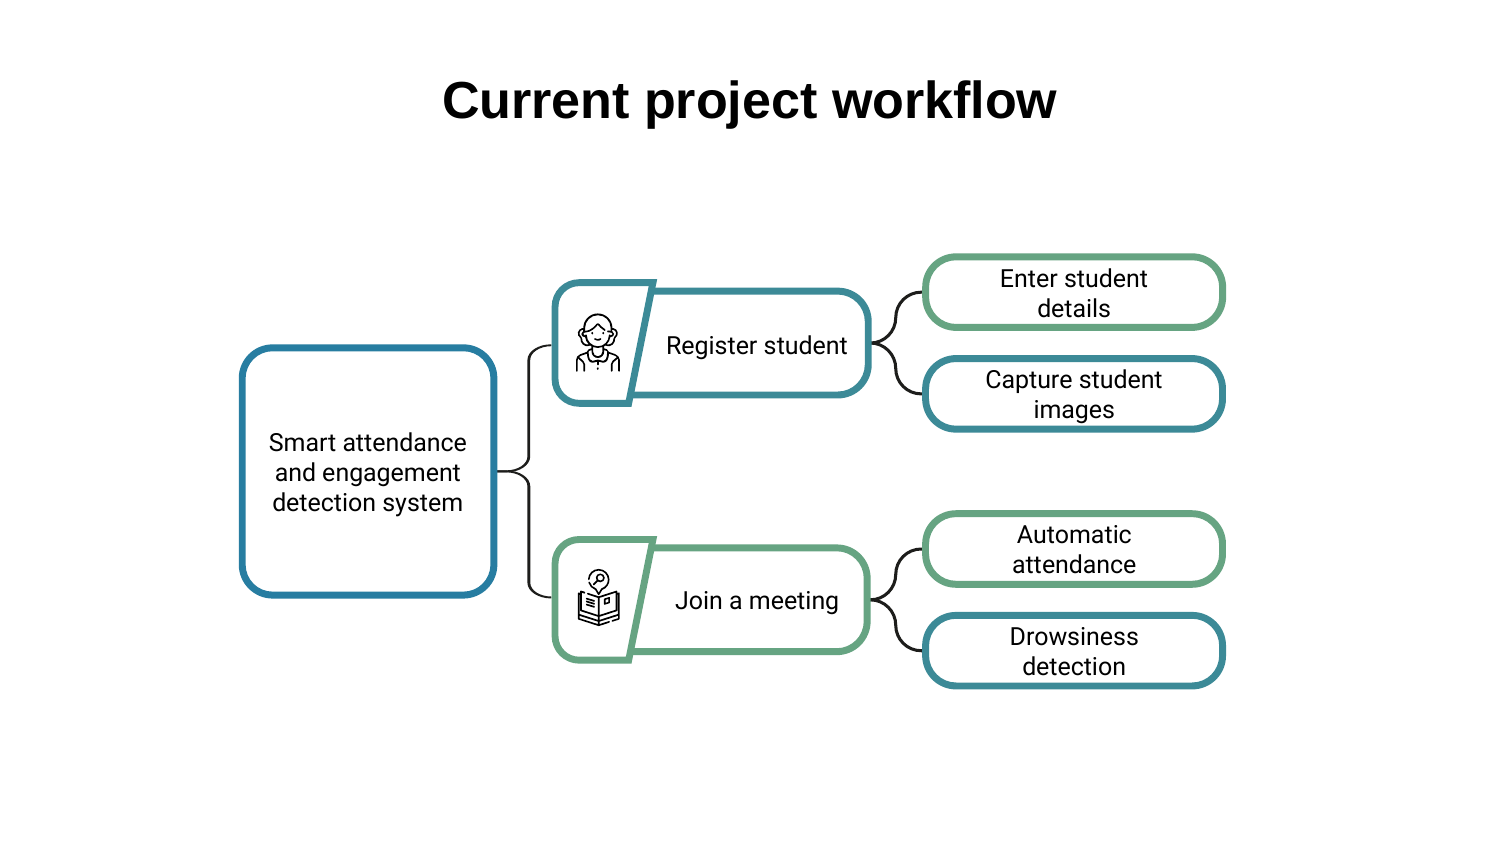

# Current project workflow

Enter student details

Register student

Smart attendance and engagement detection system

Capture student images

Automatic attendance

Join a meeting

Drowsiness detection